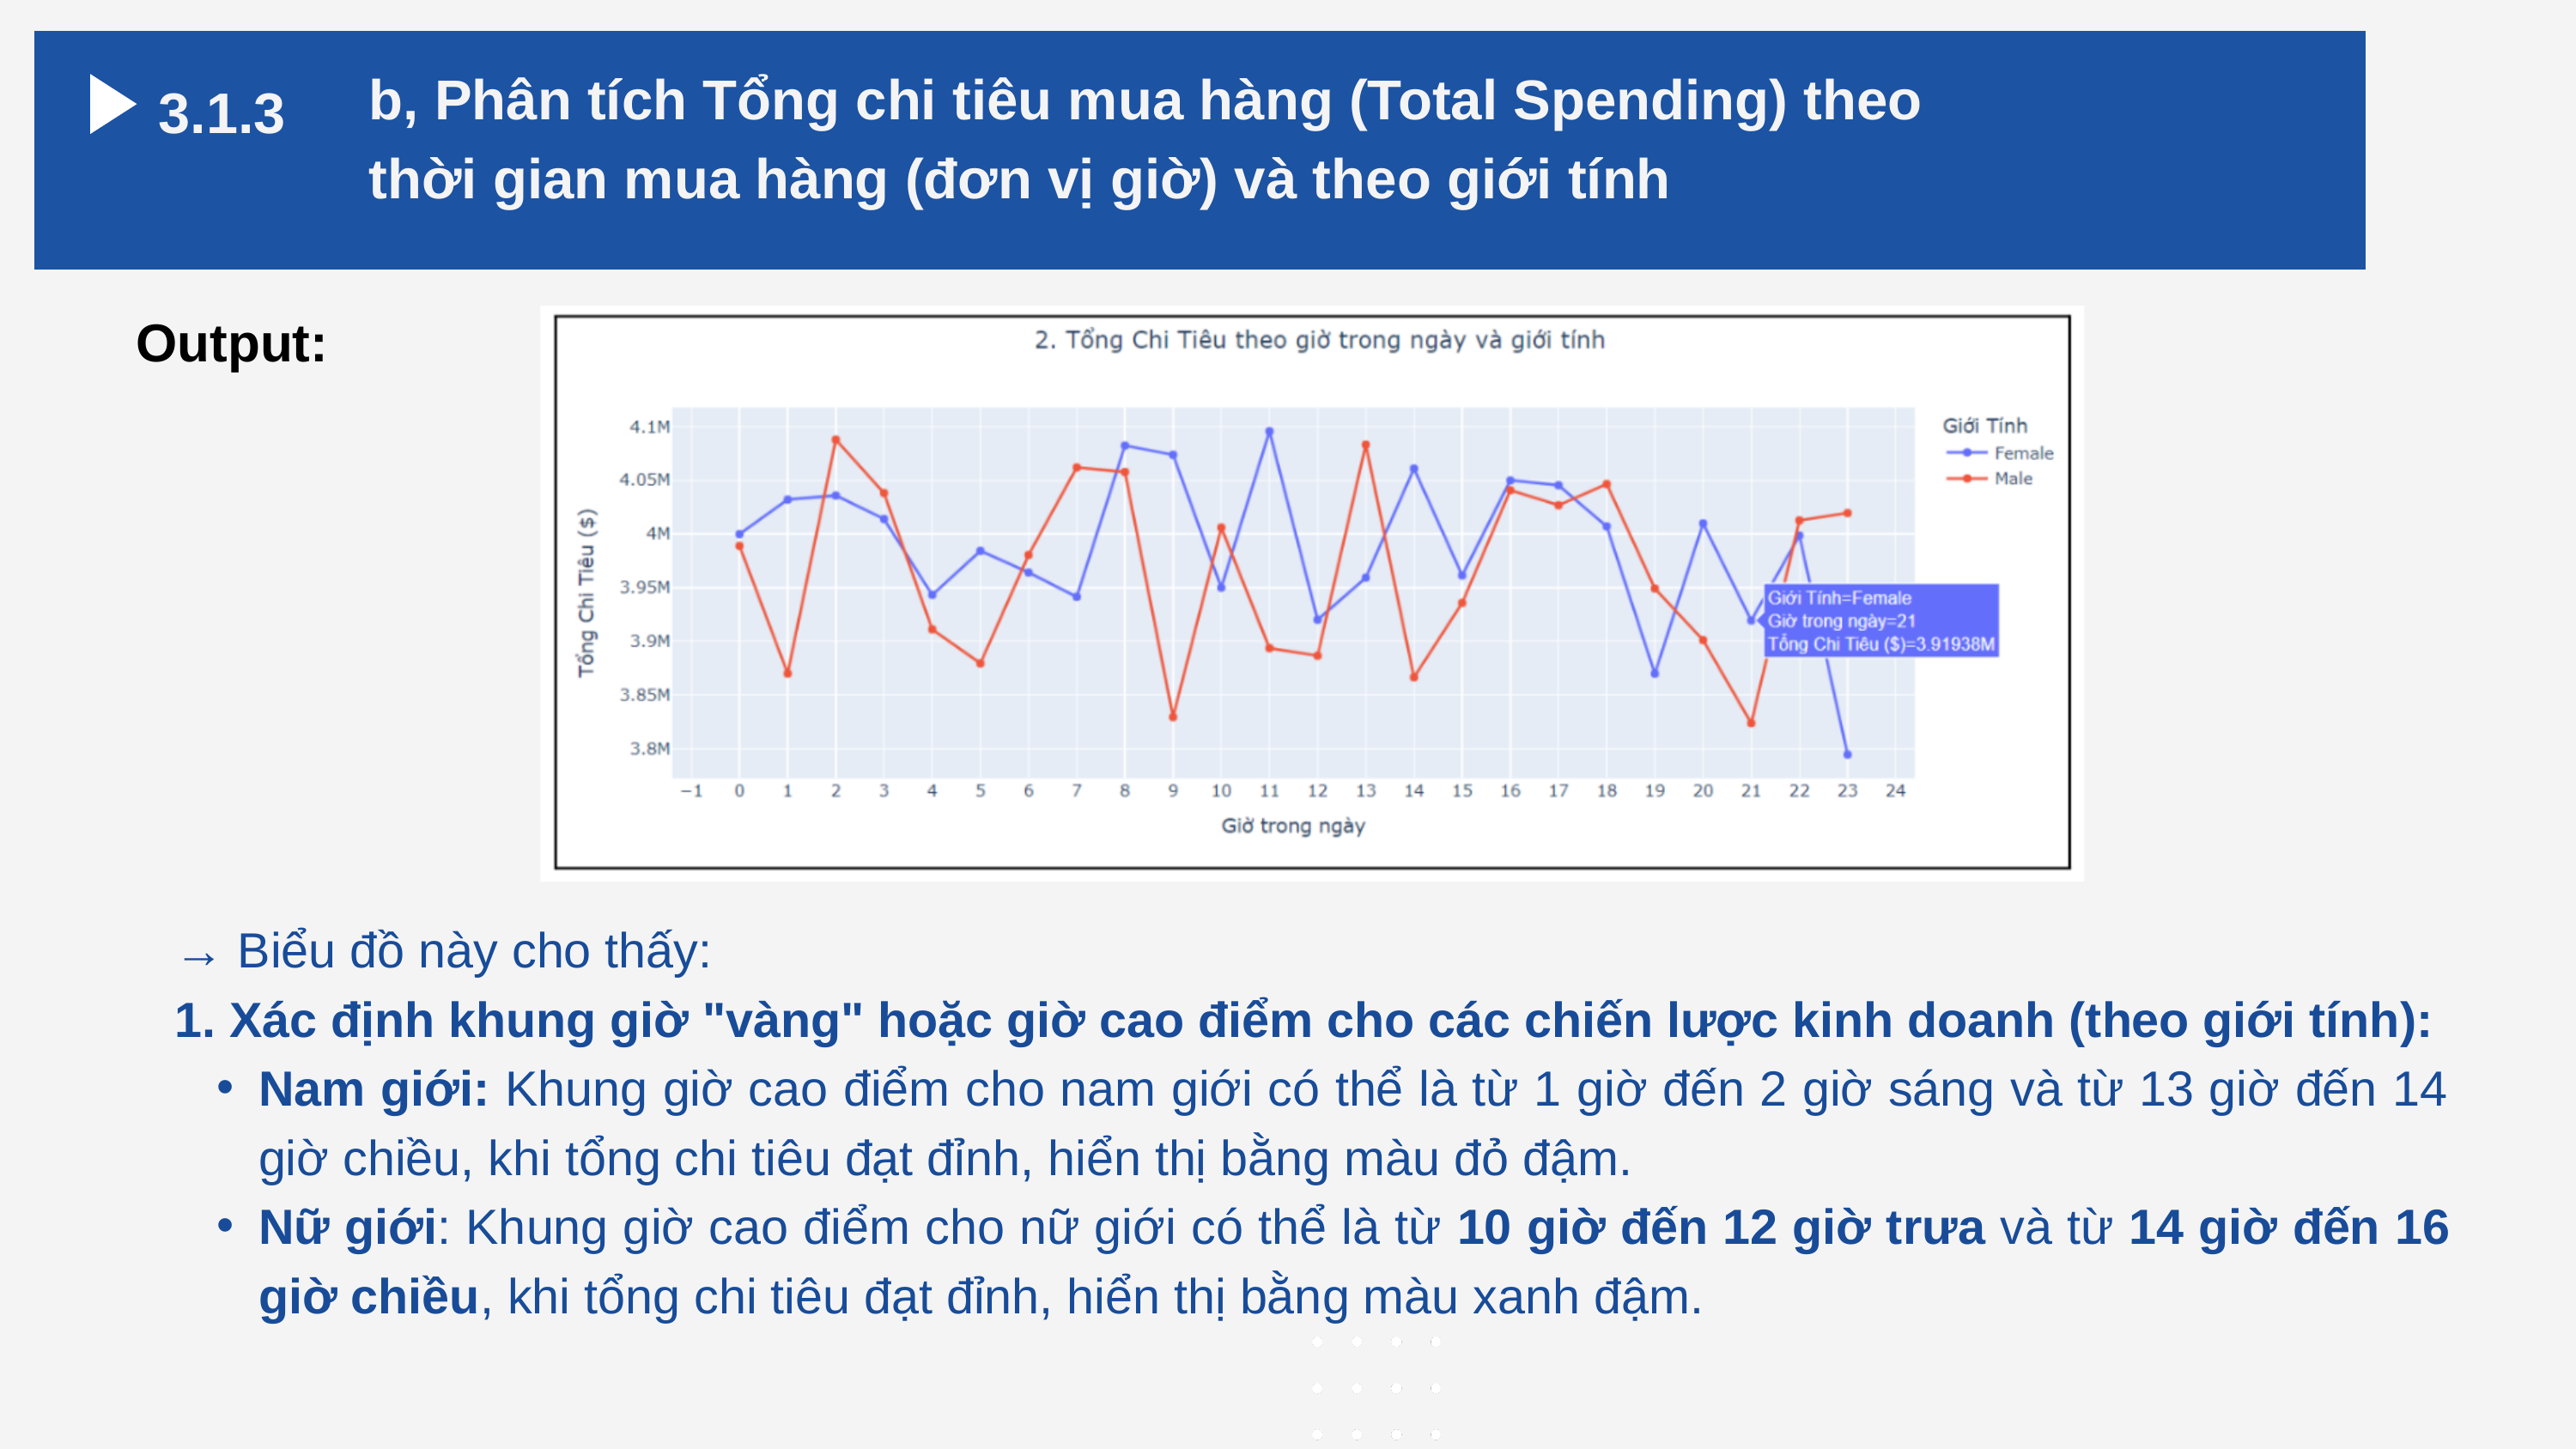

b, Phân tích Tổng chi tiêu mua hàng (Total Spending) theo thời gian mua hàng (đơn vị giờ) và theo giới tính
3.1.3

Output:

→ Biểu đồ này cho thấy:
1. Xác định khung giờ "vàng" hoặc giờ cao điểm cho các chiến lược kinh doanh (theo giới tính):
Nam giới: Khung giờ cao điểm cho nam giới có thể là từ 1 giờ đến 2 giờ sáng và từ 13 giờ đến 14 giờ chiều, khi tổng chi tiêu đạt đỉnh, hiển thị bằng màu đỏ đậm.
Nữ giới: Khung giờ cao điểm cho nữ giới có thể là từ 10 giờ đến 12 giờ trưa và từ 14 giờ đến 16 giờ chiều, khi tổng chi tiêu đạt đỉnh, hiển thị bằng màu xanh đậm.